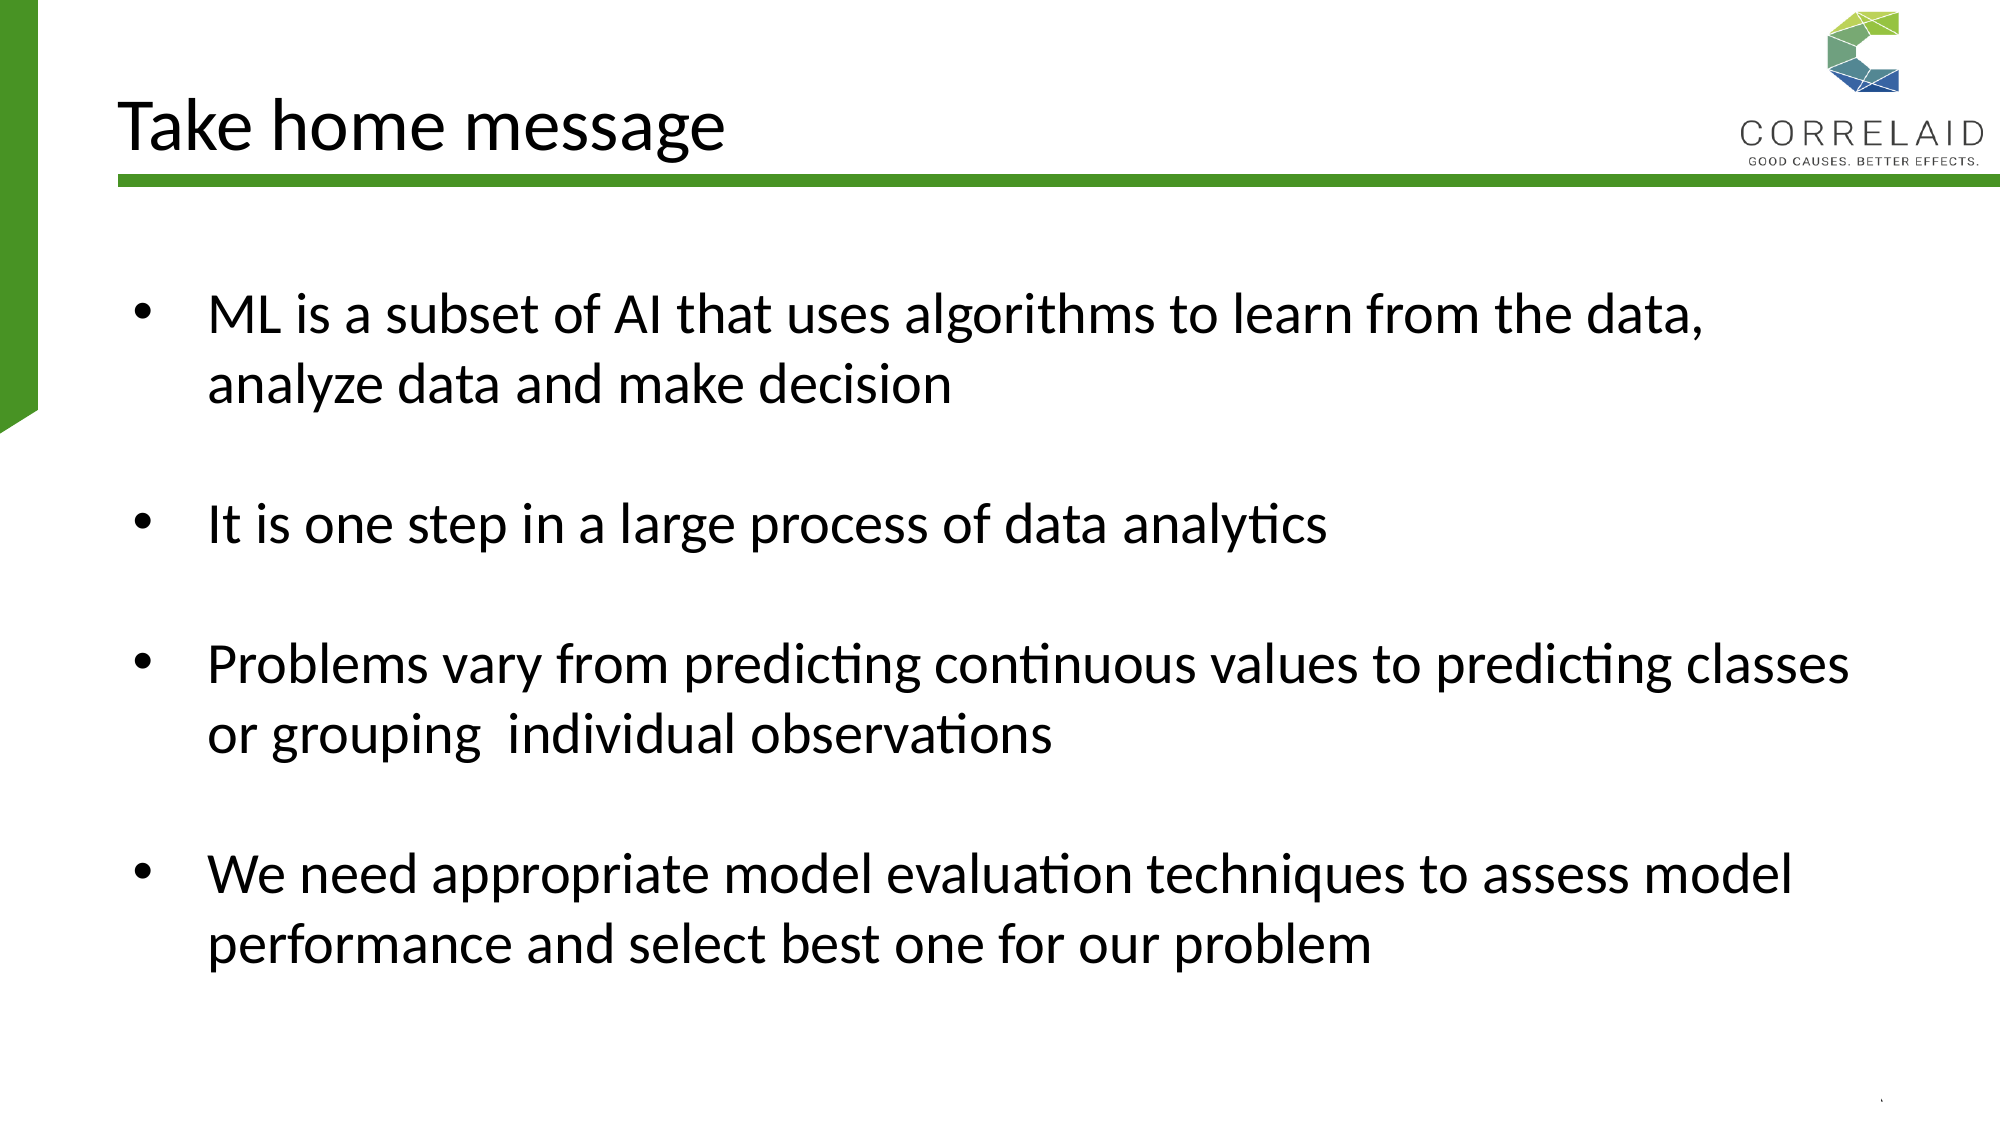

# Take home message
ML is a subset of AI that uses algorithms to learn from the data, analyze data and make decision

It is one step in a large process of data analytics

Problems vary from predicting continuous values to predicting classes or grouping  individual observations

We need appropriate model evaluation techniques to assess model performance and select best one for our problem